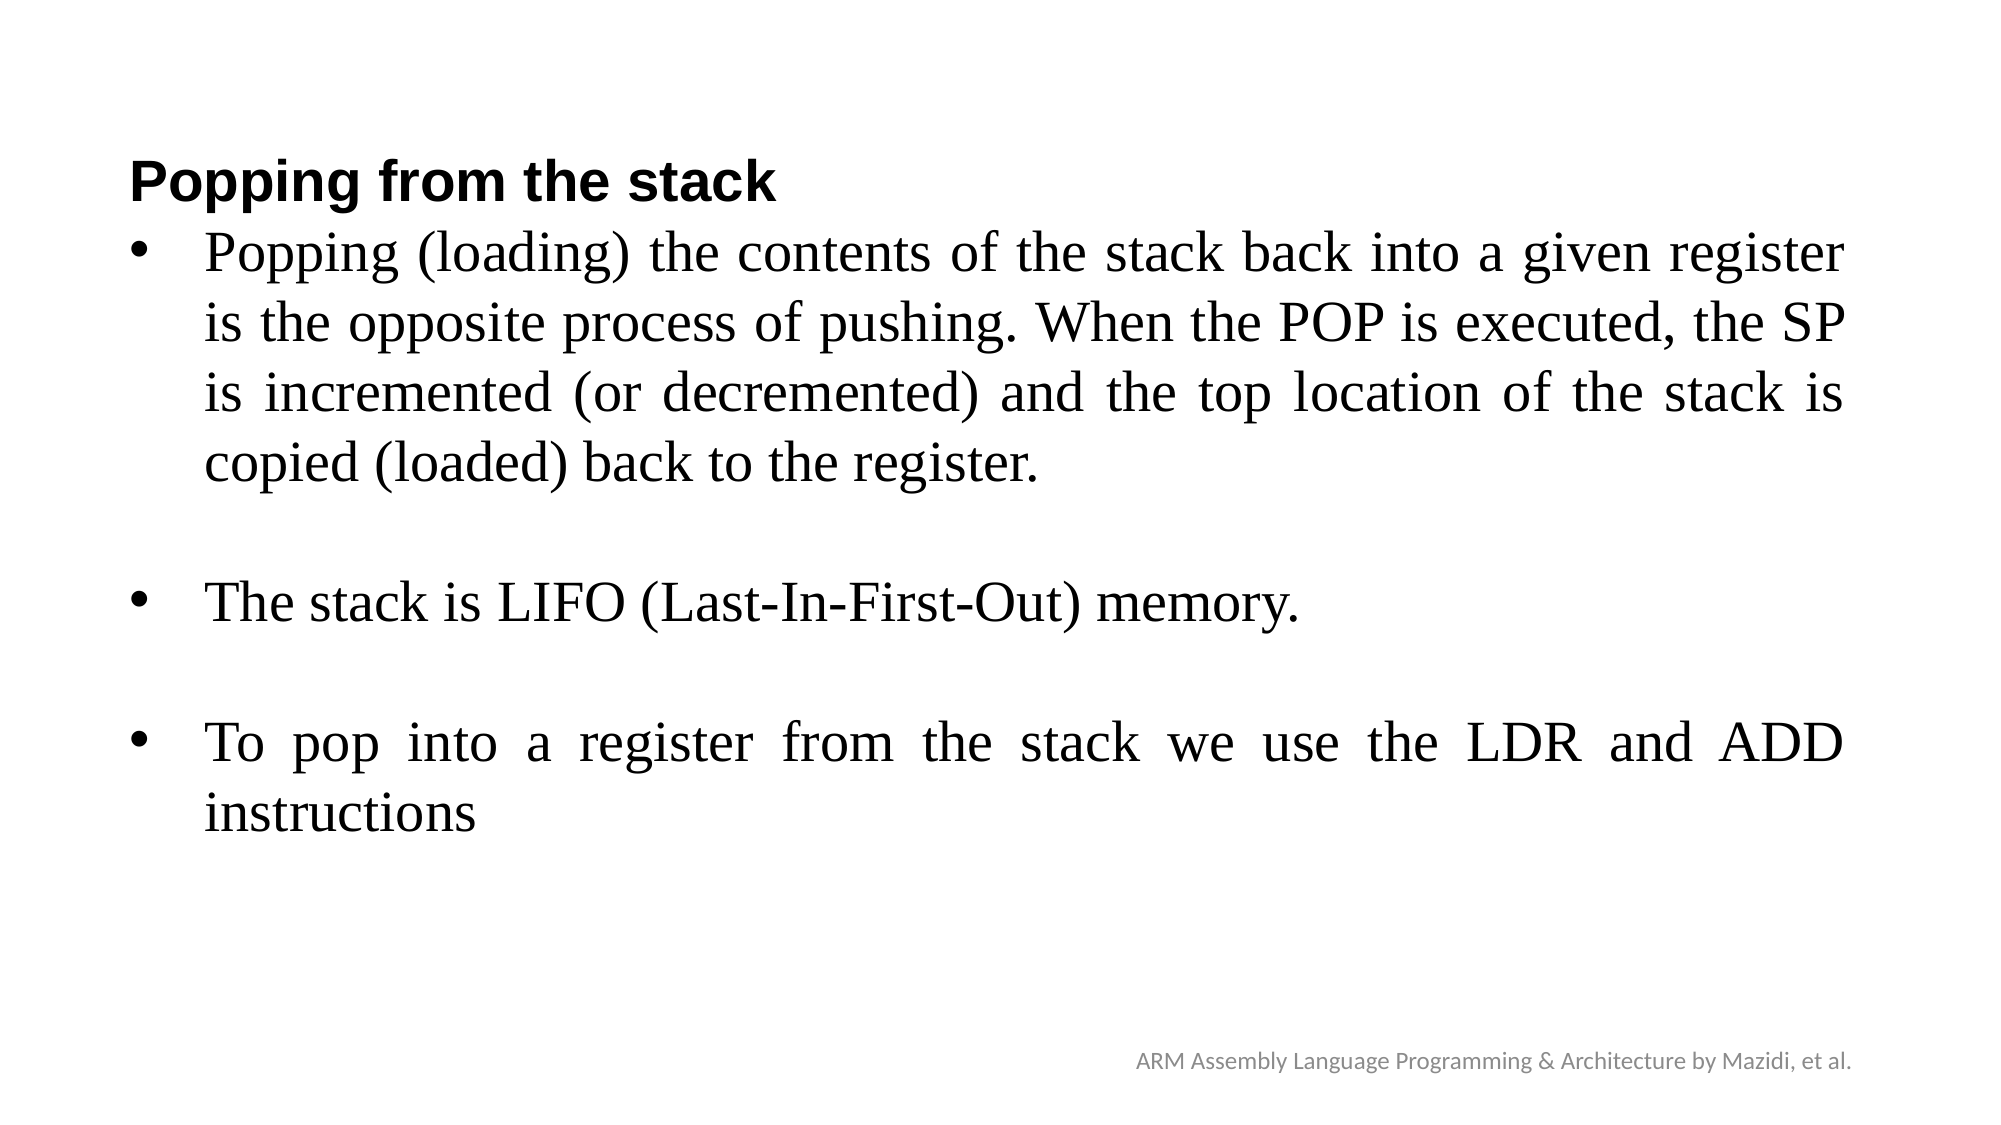

Popping from the stack
Popping (loading) the contents of the stack back into a given register is the opposite process of pushing. When the POP is executed, the SP is incremented (or decremented) and the top location of the stack is copied (loaded) back to the register.

The stack is LIFO (Last-In-First-Out) memory.

To pop into a register from the stack we use the LDR and ADD instructions
ARM Assembly Language Programming & Architecture by Mazidi, et al.